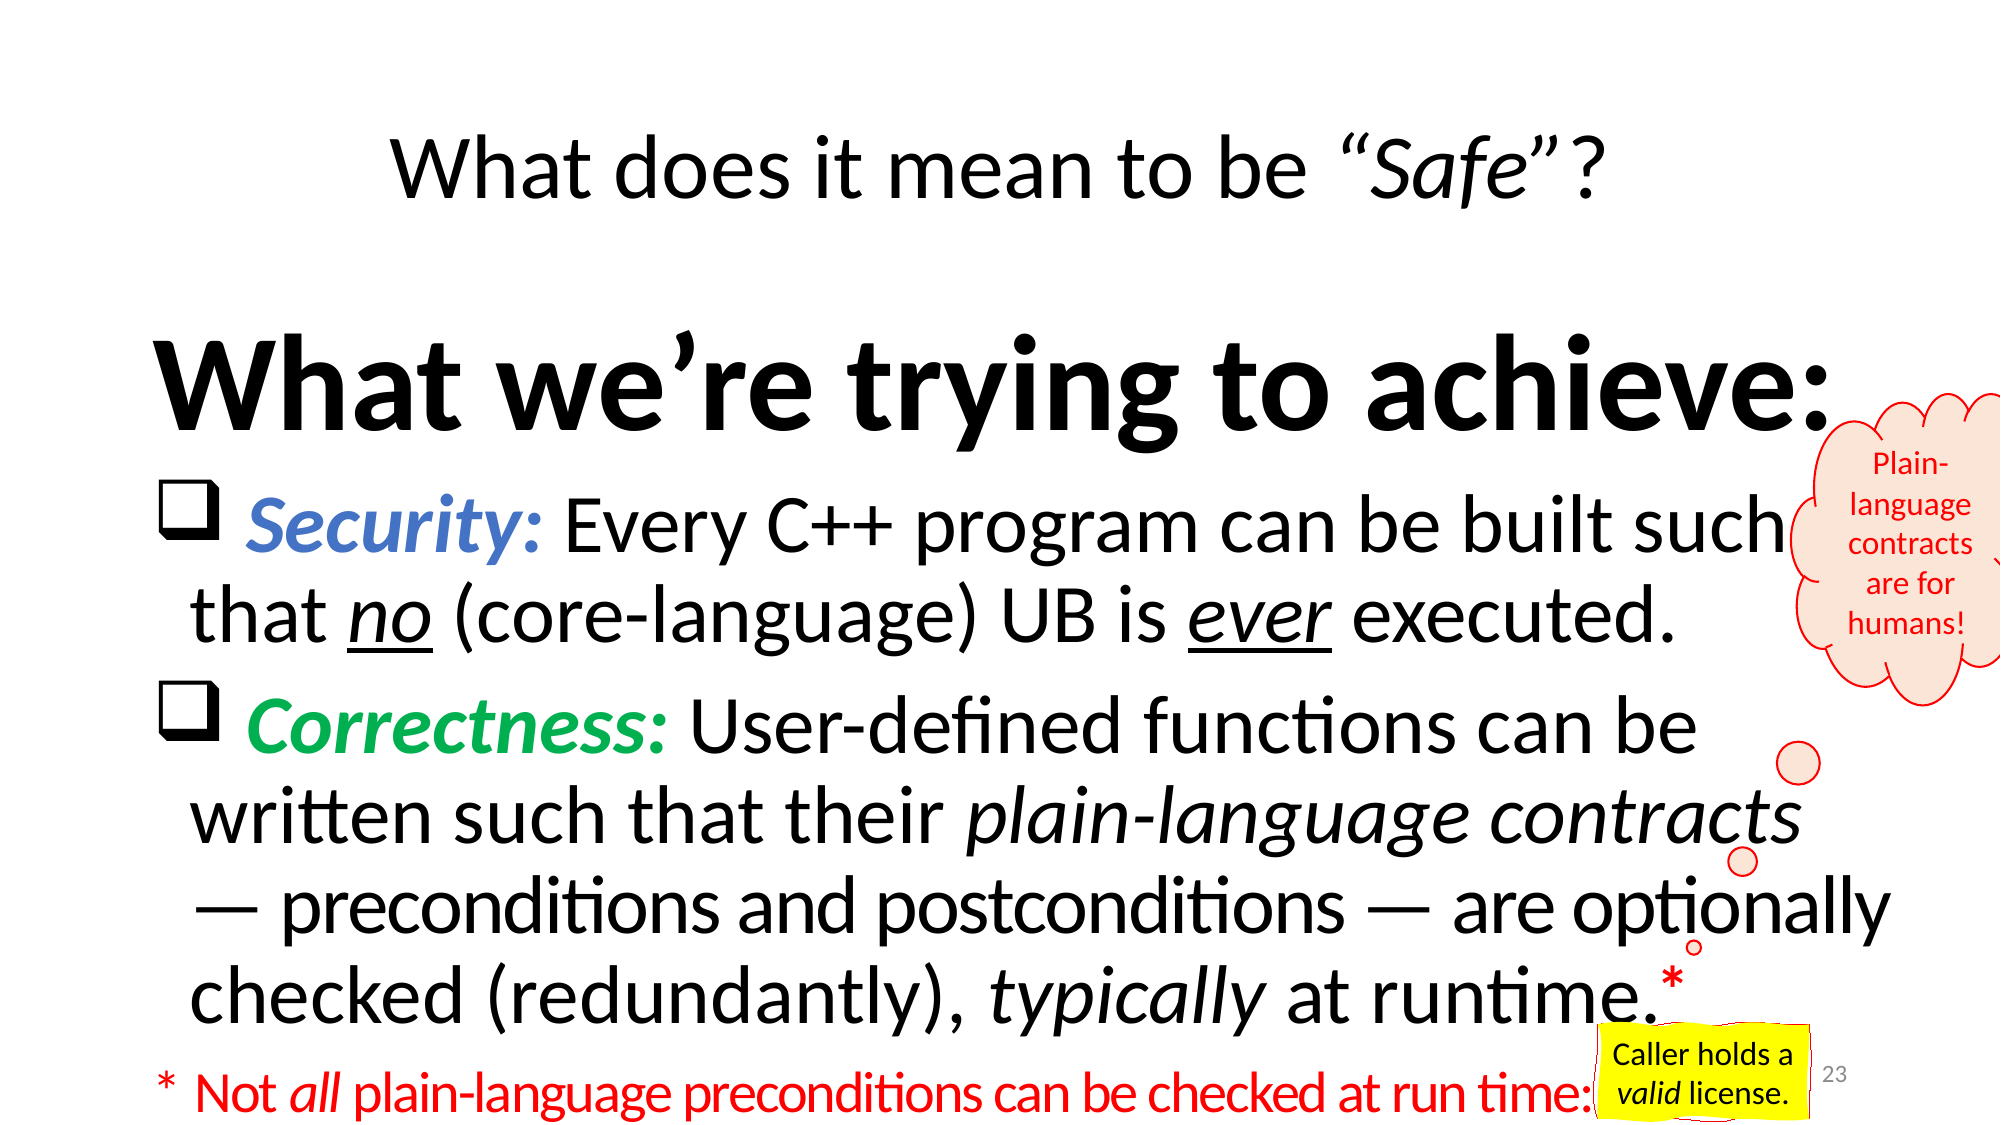

# What does it mean to be “Safe”?
What we’re trying to achieve:
 Security: Every C++ program can be built such that no (core-language) UB is ever executed.
 Correctness: User-defined functions can be written such that their plain-language contracts — preconditions and postconditions — are optionally checked (redundantly), typically at runtime.
* Not all plain-language preconditions can be checked at run time:  ???????
Plain-language contracts are for humans!
*
Caller holds a valid license.
23